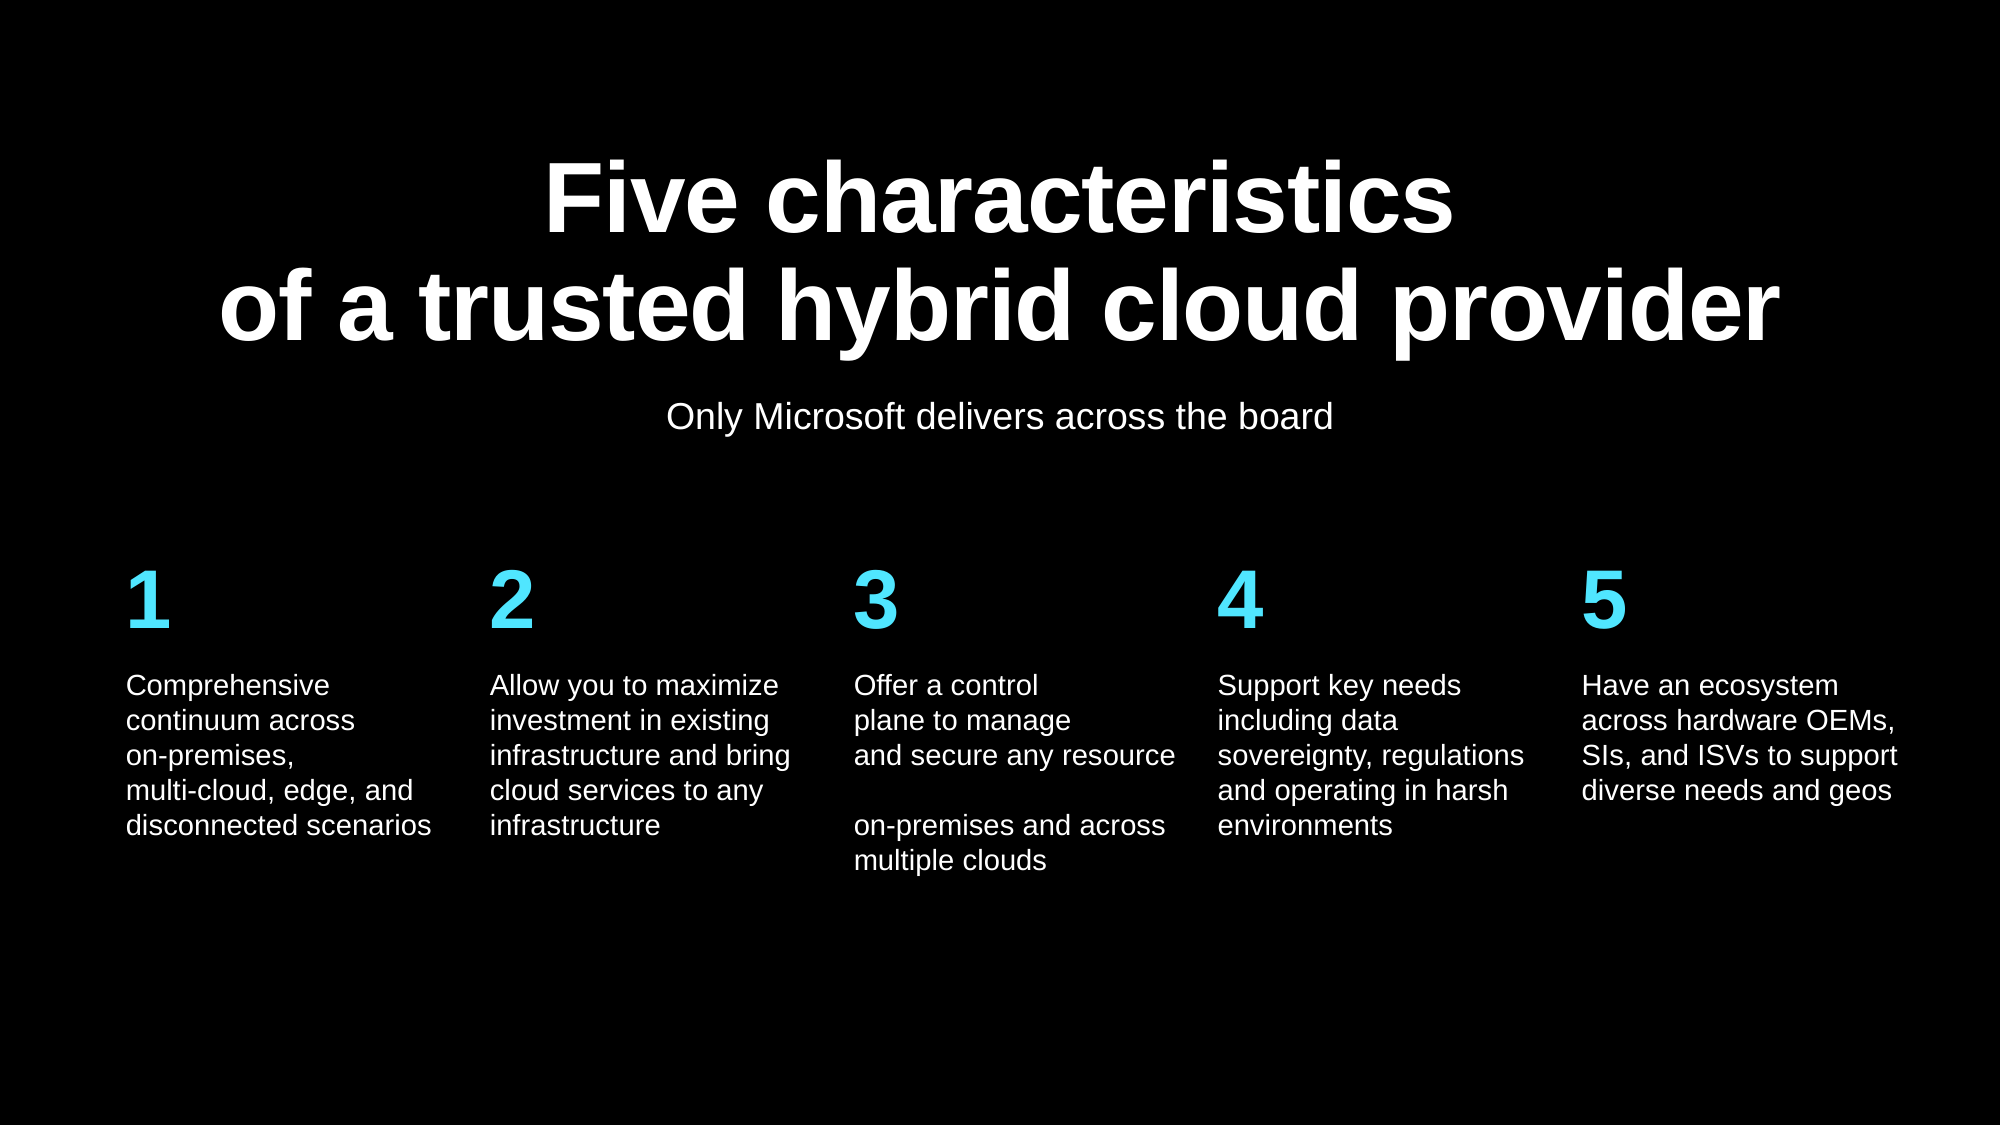

Five characteristics
of a trusted hybrid cloud provider
Only Microsoft delivers across the board
1
Comprehensive continuum across
on-premises,
multi-cloud, edge, and disconnected scenarios
2
Allow you to maximize investment in existing infrastructure and bring cloud services to any infrastructure
3
Offer a control
plane to manage
and secure any resource
on-premises and across
multiple clouds
4
Support key needs including data sovereignty, regulations and operating in harsh environments
5
Have an ecosystem across hardware OEMs, SIs, and ISVs to support diverse needs and geos